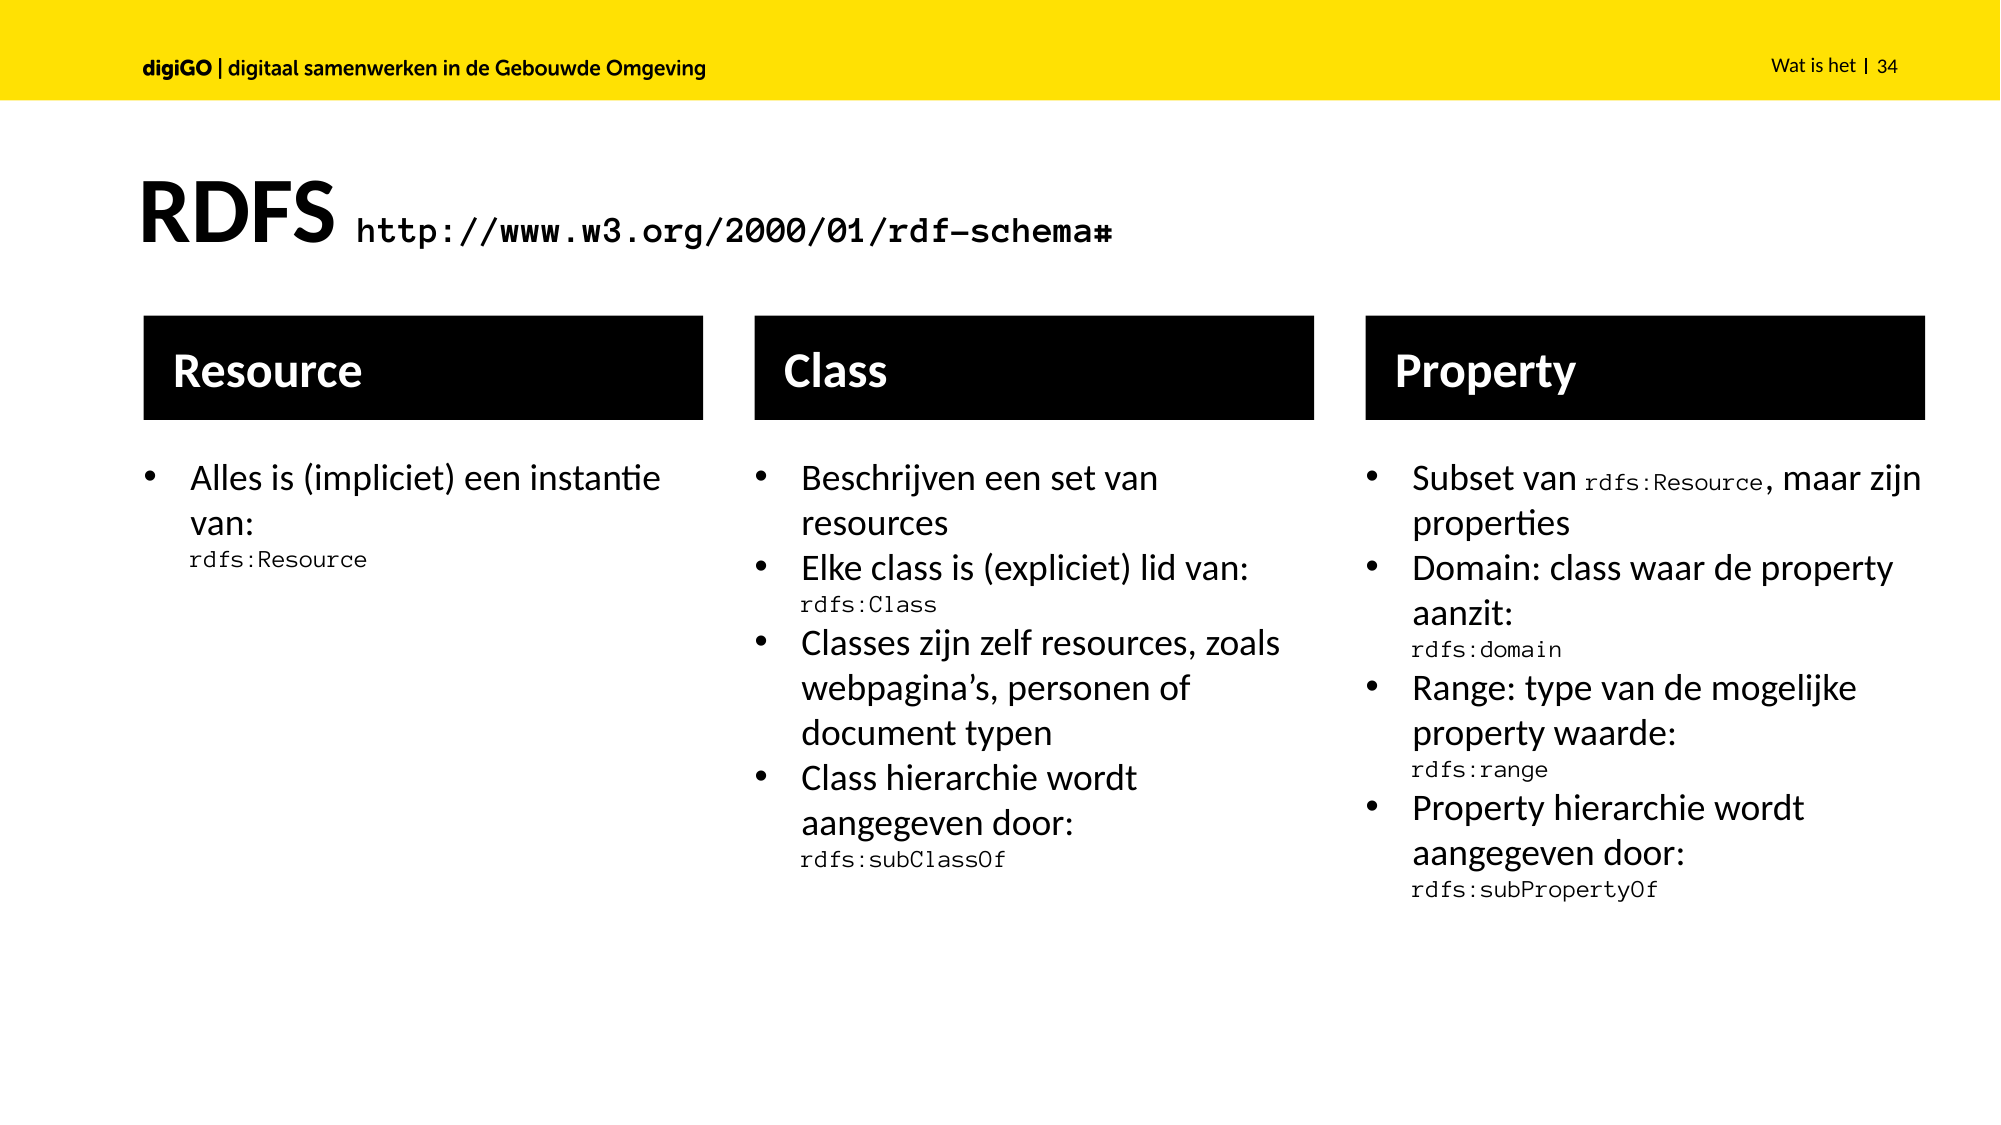

Wat is het
34
# RDFS http://www.w3.org/2000/01/rdf-schema#
Resource
Class
Property
Alles is (impliciet) een instantie van:
rdfs:Resource
Beschrijven een set van resources
Elke class is (expliciet) lid van:
rdfs:Class
Classes zijn zelf resources, zoals webpagina’s, personen of document typen
Class hierarchie wordt aangegeven door:
rdfs:subClassOf

Subset van rdfs:Resource, maar zijn properties
Domain: class waar de property aanzit:
rdfs:domain
Range: type van de mogelijke property waarde:
rdfs:range
Property hierarchie wordt aangegeven door:
rdfs:subPropertyOf